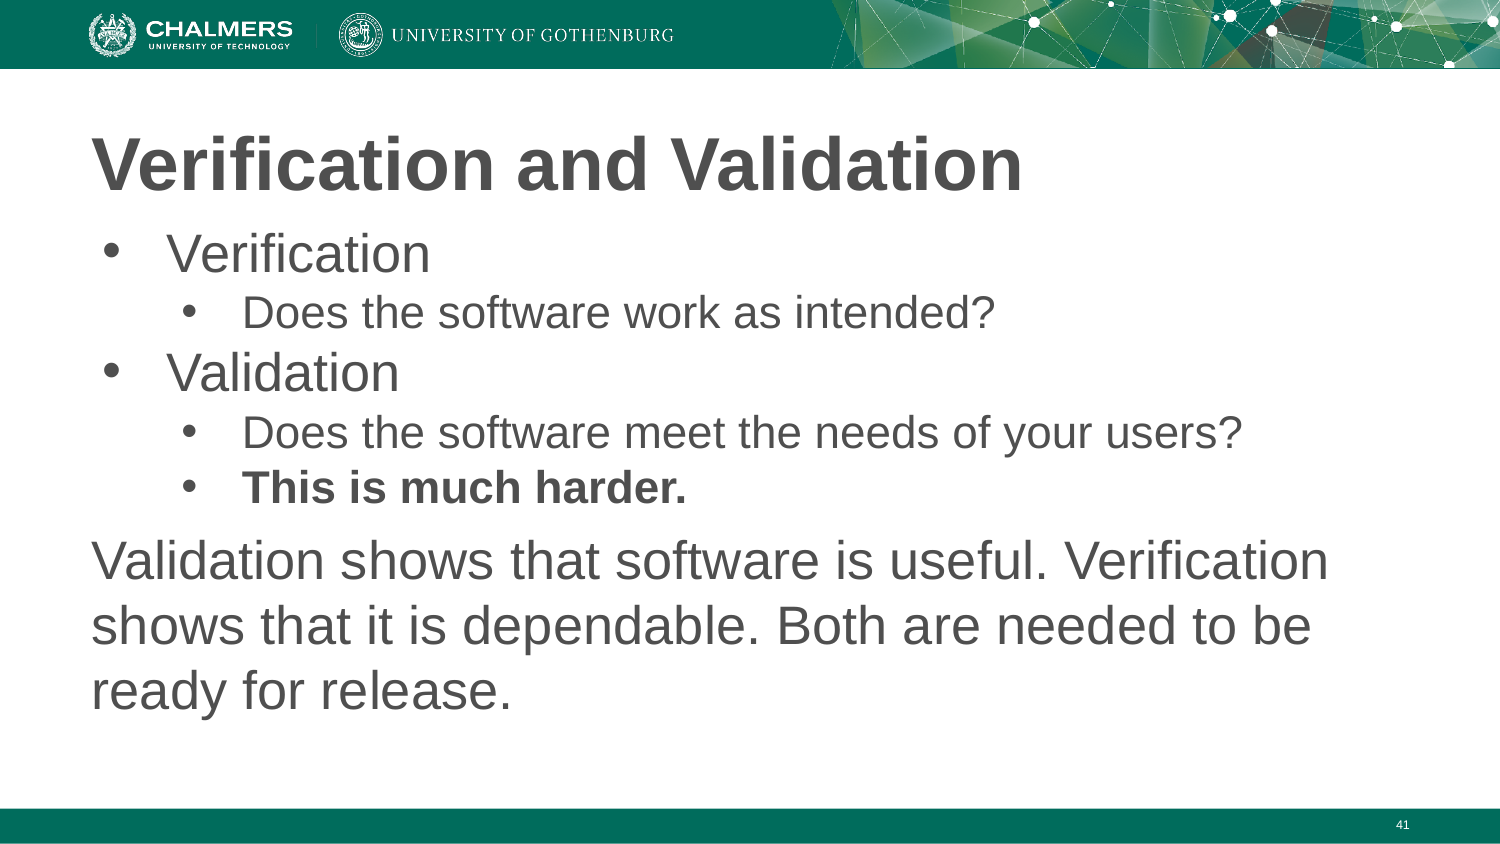

# Verification and Validation
Verification
Does the software work as intended?
Validation
Does the software meet the needs of your users?
This is much harder.
Validation shows that software is useful. Verification shows that it is dependable. Both are needed to be ready for release.

41